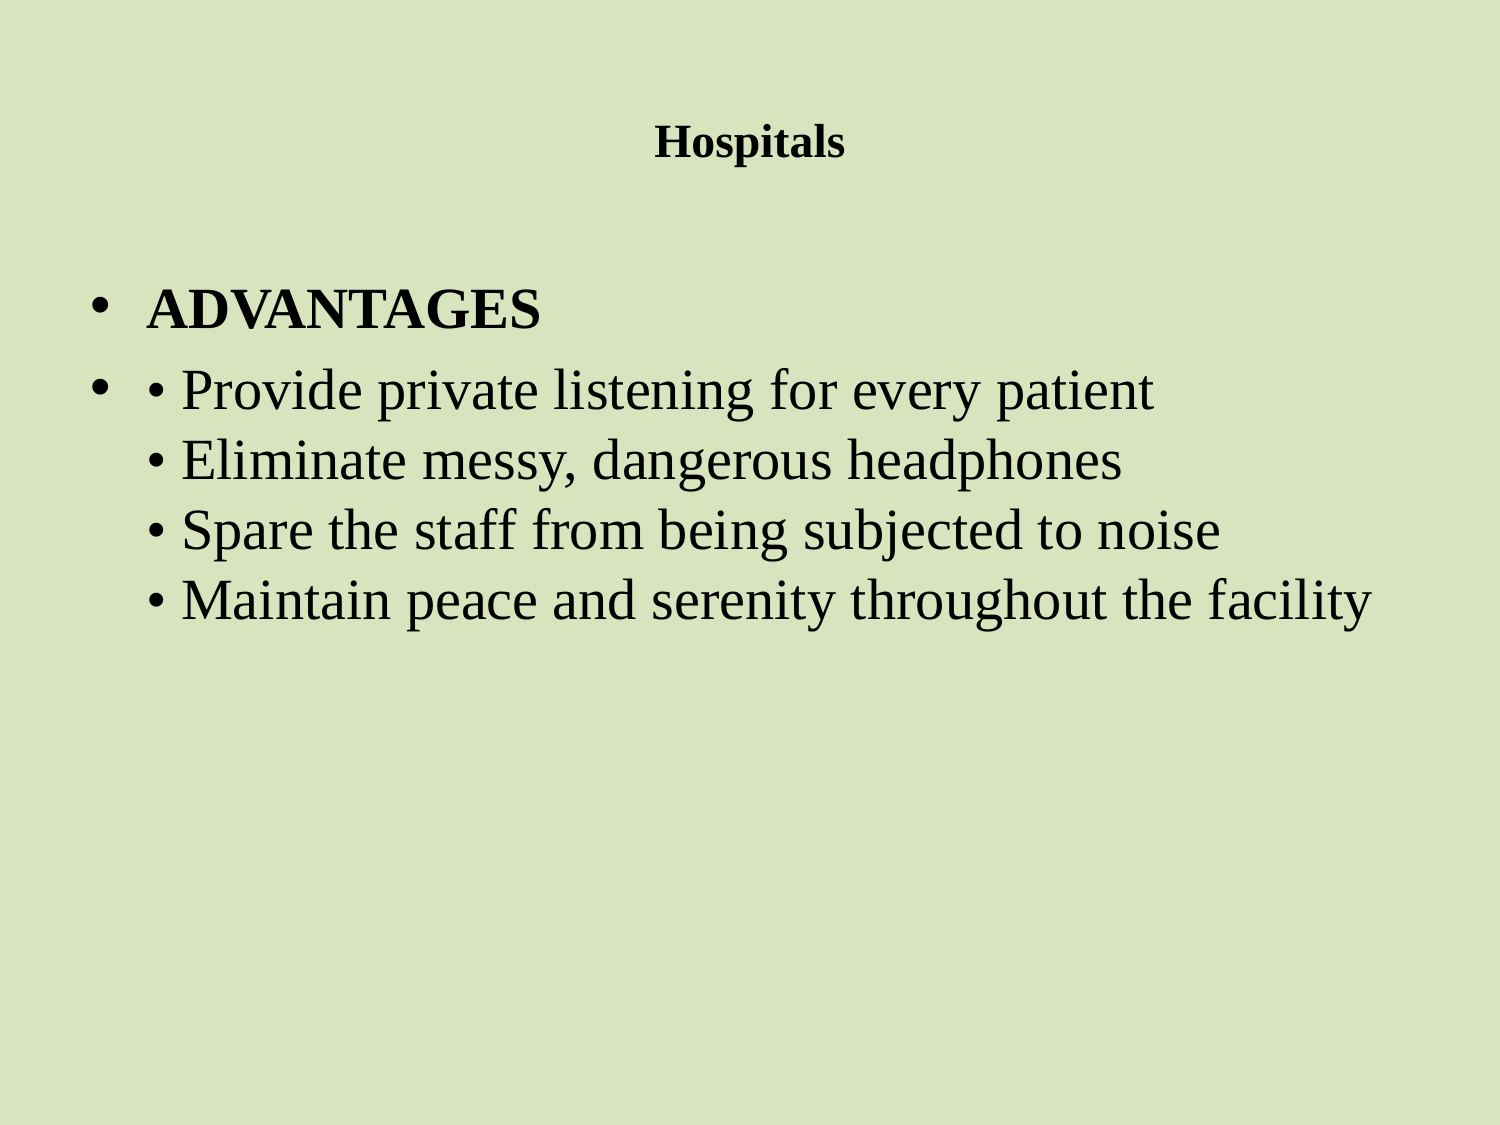

# Hospitals
ADVANTAGES
• Provide private listening for every patient
• Eliminate messy, dangerous headphones
• Spare the staff from being subjected to noise
• Maintain peace and serenity throughout the facility